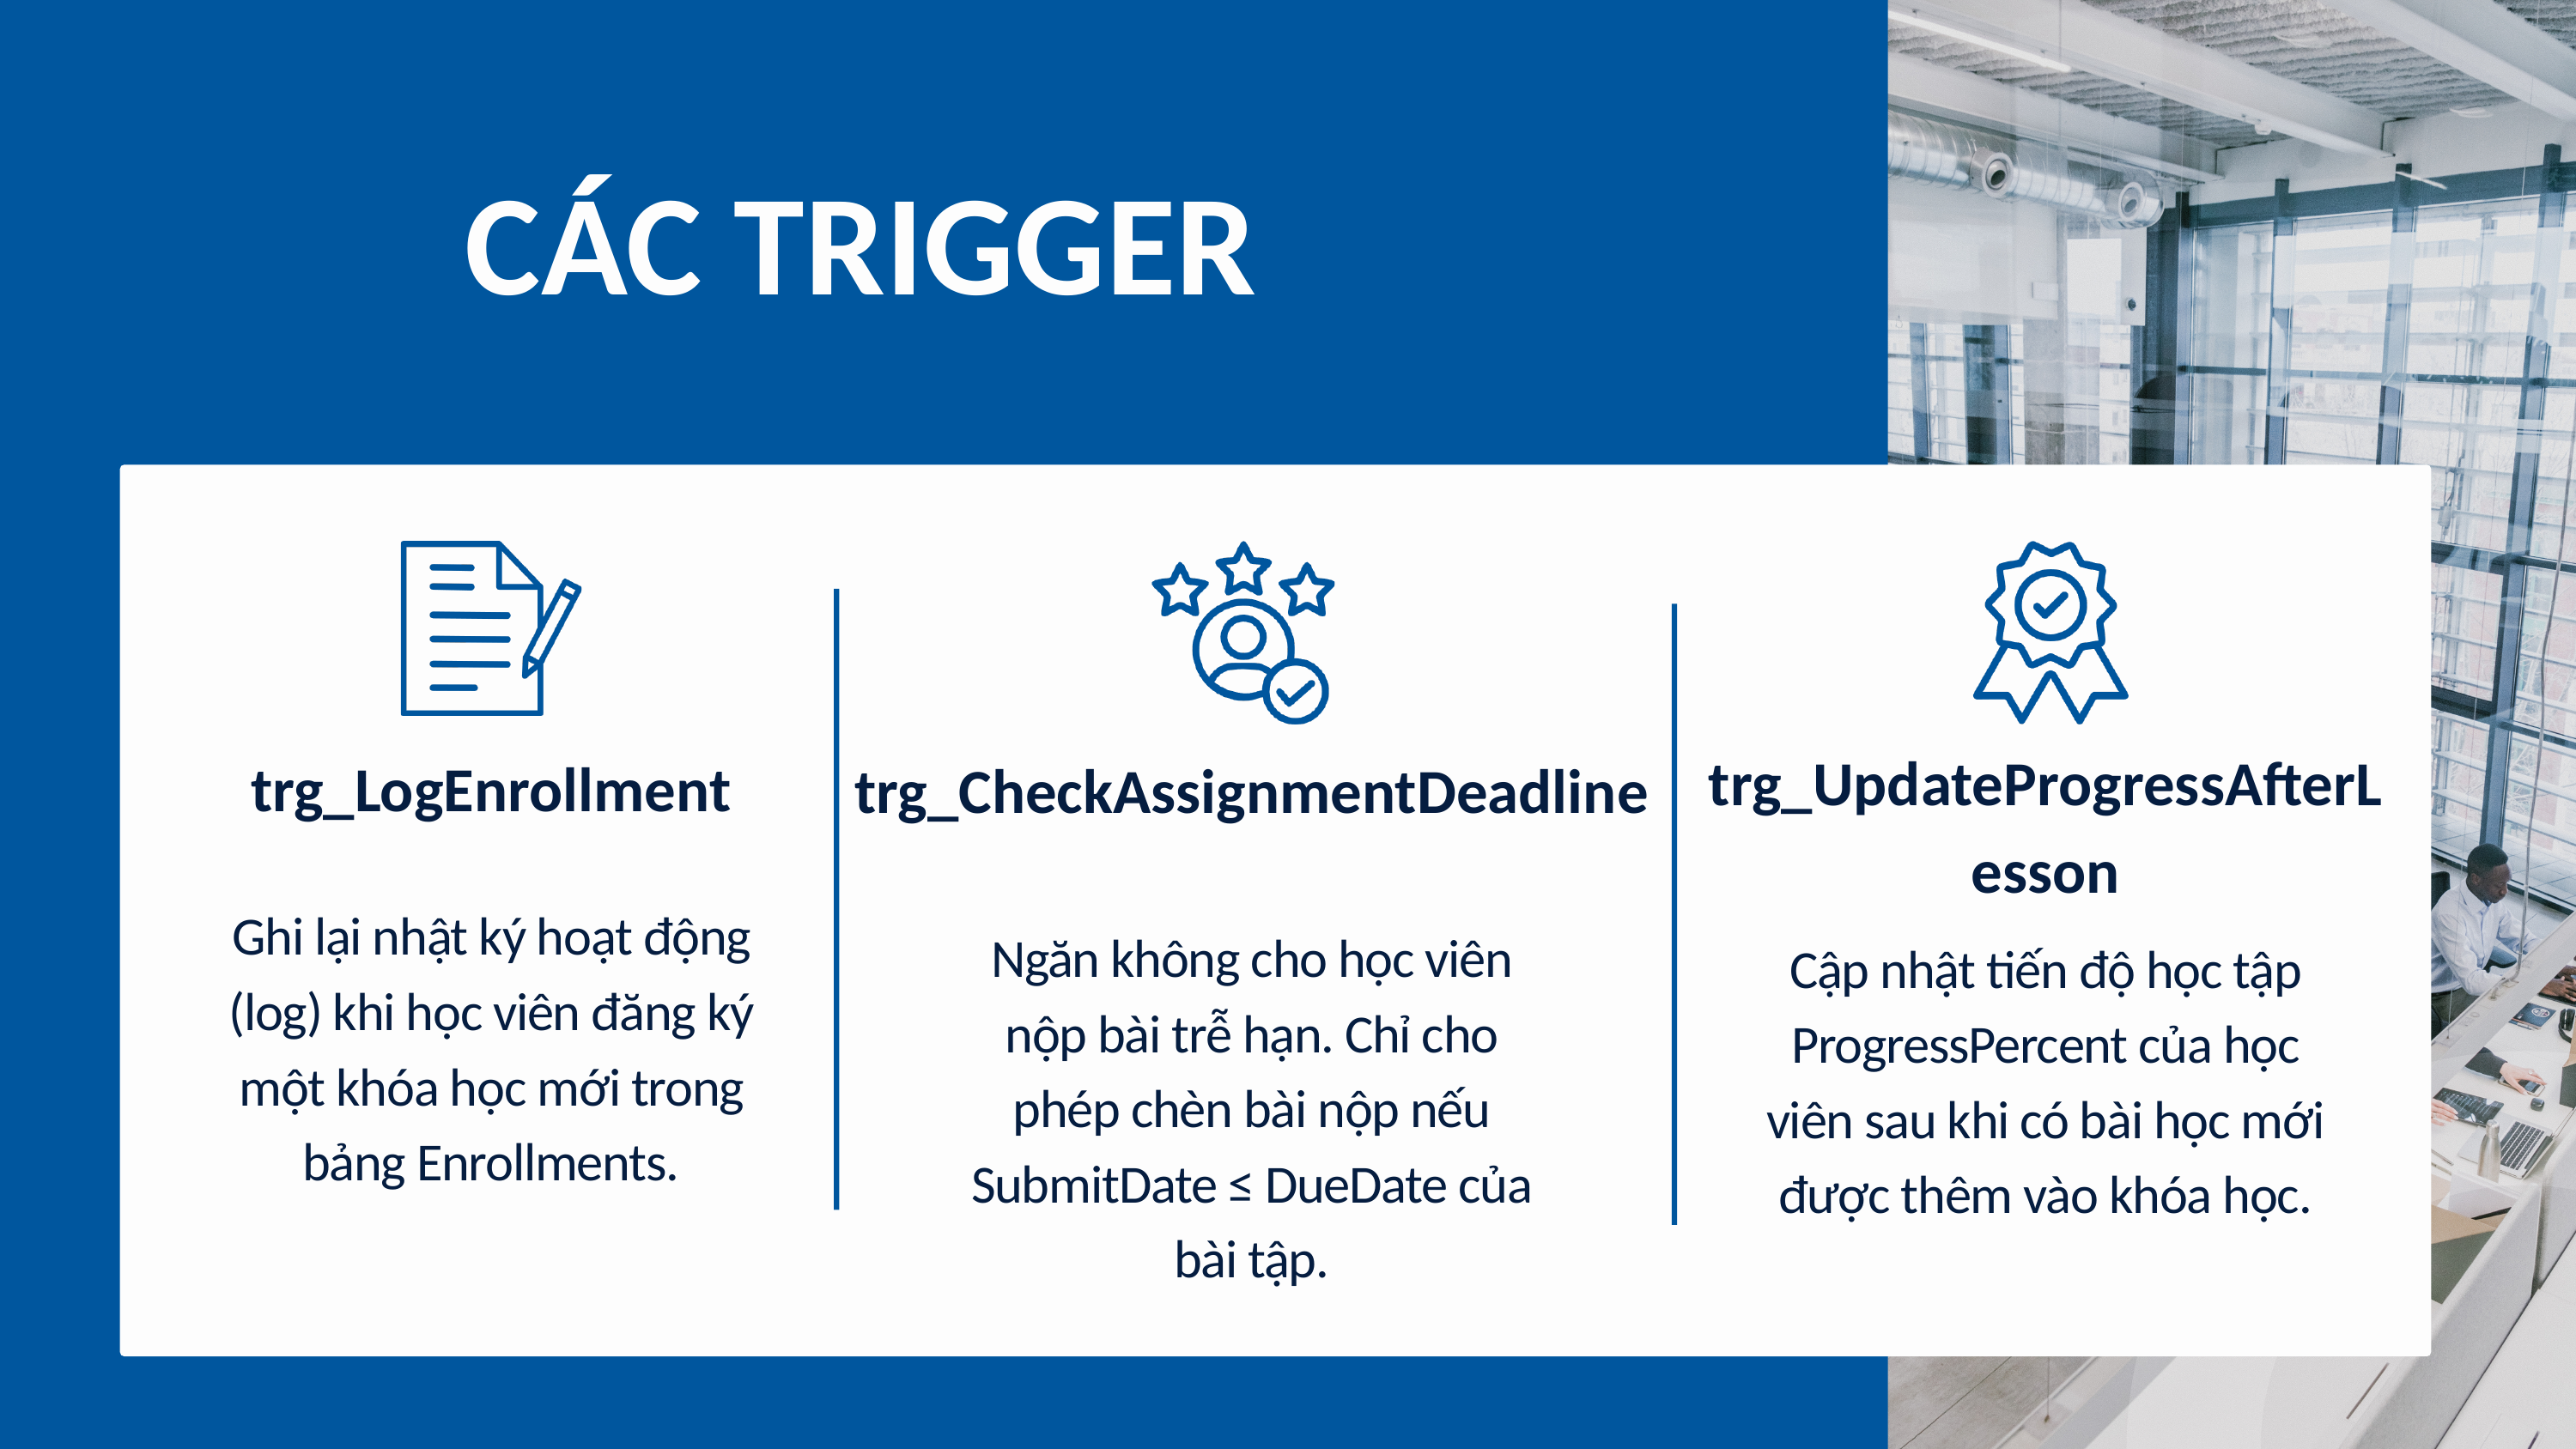

CÁC TRIGGER

trg_UpdateProgressAfterLesson
trg_LogEnrollment
trg_CheckAssignmentDeadline
Ghi lại nhật ký hoạt động (log) khi học viên đăng ký một khóa học mới trong bảng Enrollments.
Ngăn không cho học viên nộp bài trễ hạn. Chỉ cho phép chèn bài nộp nếu SubmitDate ≤ DueDate của bài tập.
Cập nhật tiến độ học tập ProgressPercent của học viên sau khi có bài học mới được thêm vào khóa học.